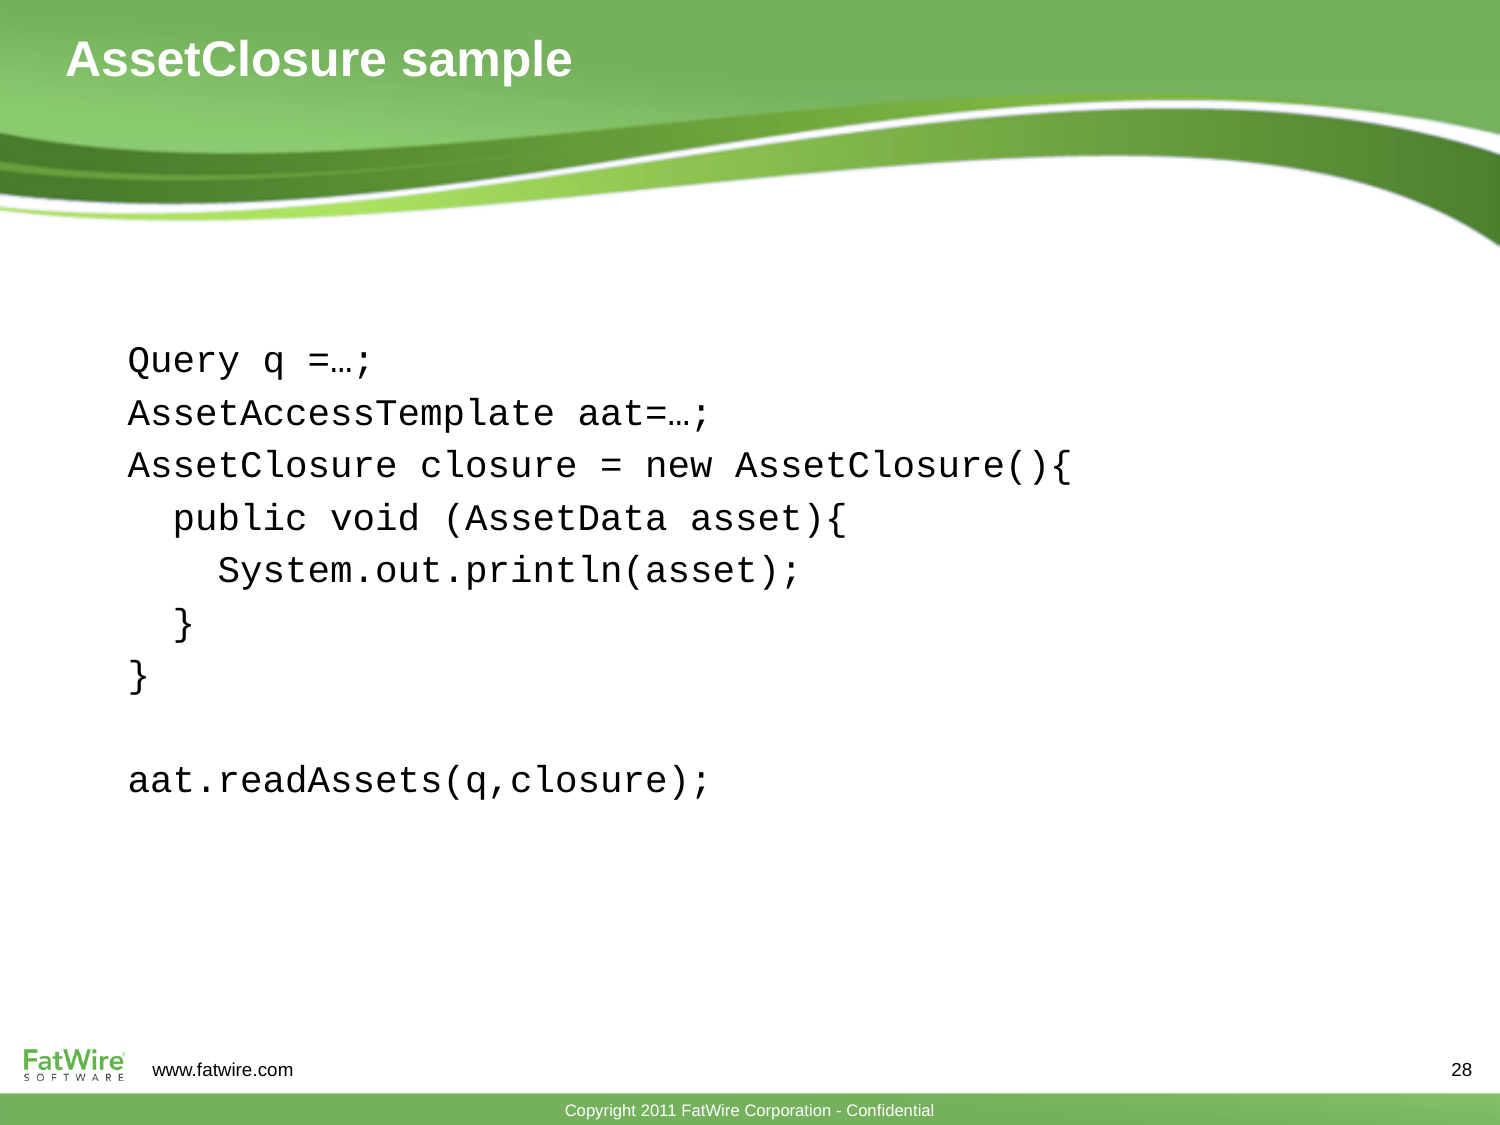

# AssetClosure sample

Query q =…;
AssetAccessTemplate aat=…;
AssetClosure closure = new AssetClosure(){
  public void (AssetData asset){
    System.out.println(asset);
  }
}

aat.readAssets(q,closure);
28